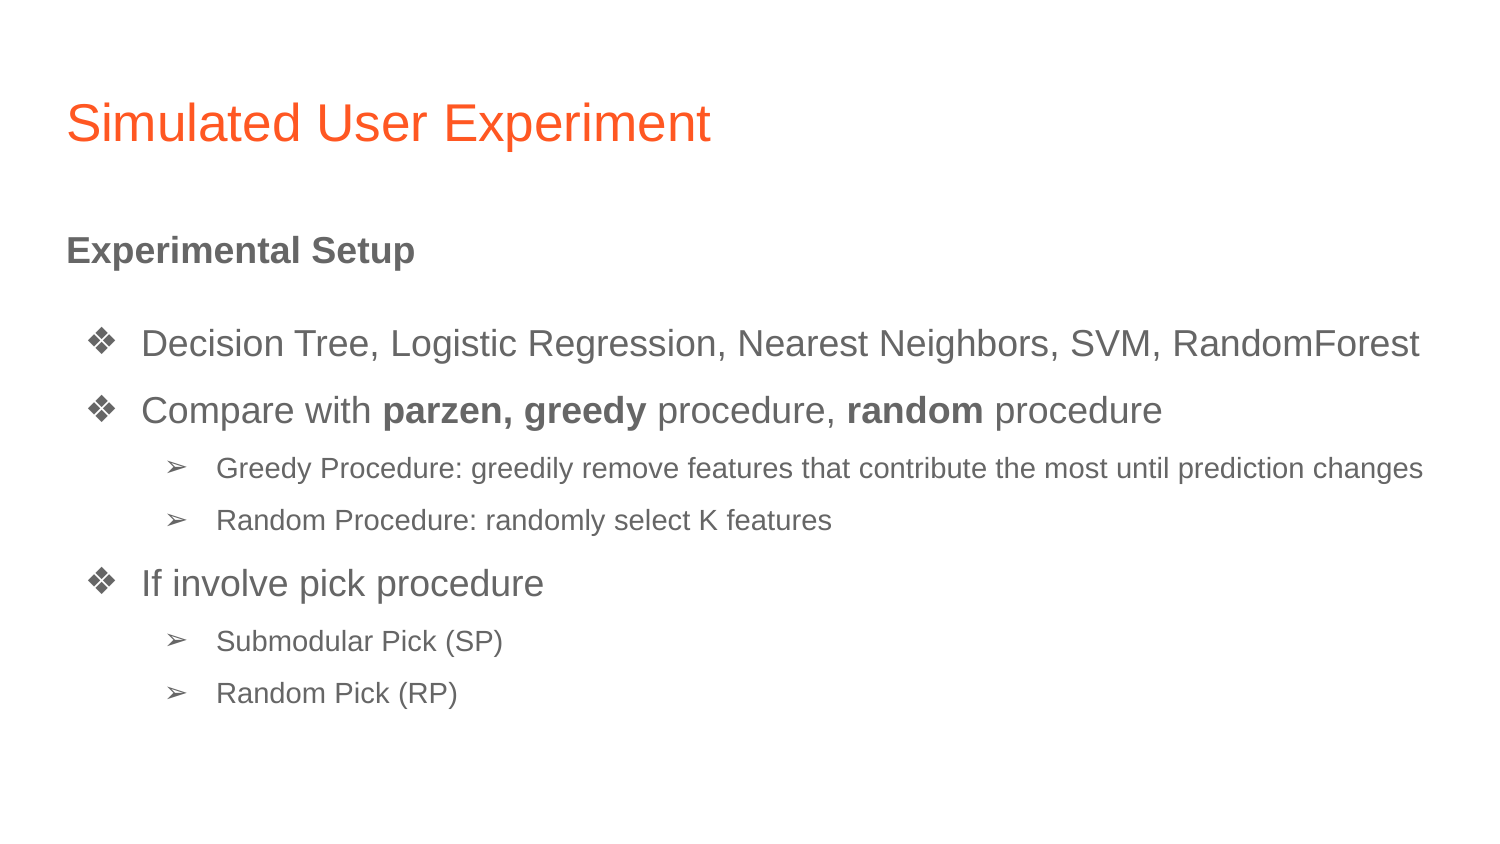

# Simulated User Experiment
Experimental Setup
Decision Tree, Logistic Regression, Nearest Neighbors, SVM, RandomForest
Compare with parzen, greedy procedure, random procedure
Greedy Procedure: greedily remove features that contribute the most until prediction changes
Random Procedure: randomly select K features
If involve pick procedure
Submodular Pick (SP)
Random Pick (RP)